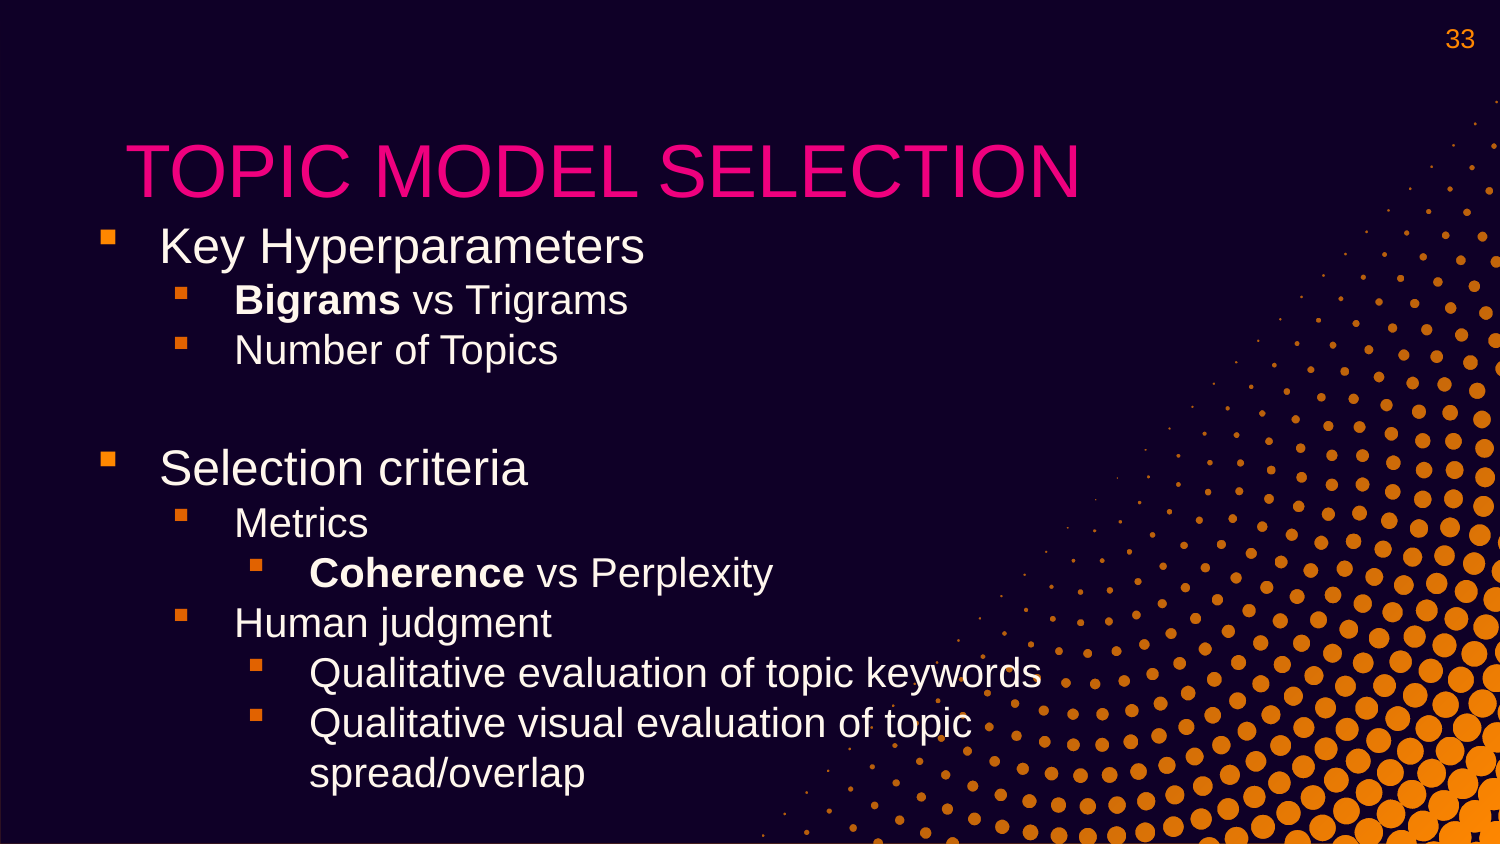

33
# TOPIC MODEL SELECTION
Key Hyperparameters
Bigrams vs Trigrams
Number of Topics

Selection criteria
Metrics
Coherence vs Perplexity
Human judgment
Qualitative evaluation of topic keywords
Qualitative visual evaluation of topic spread/overlap